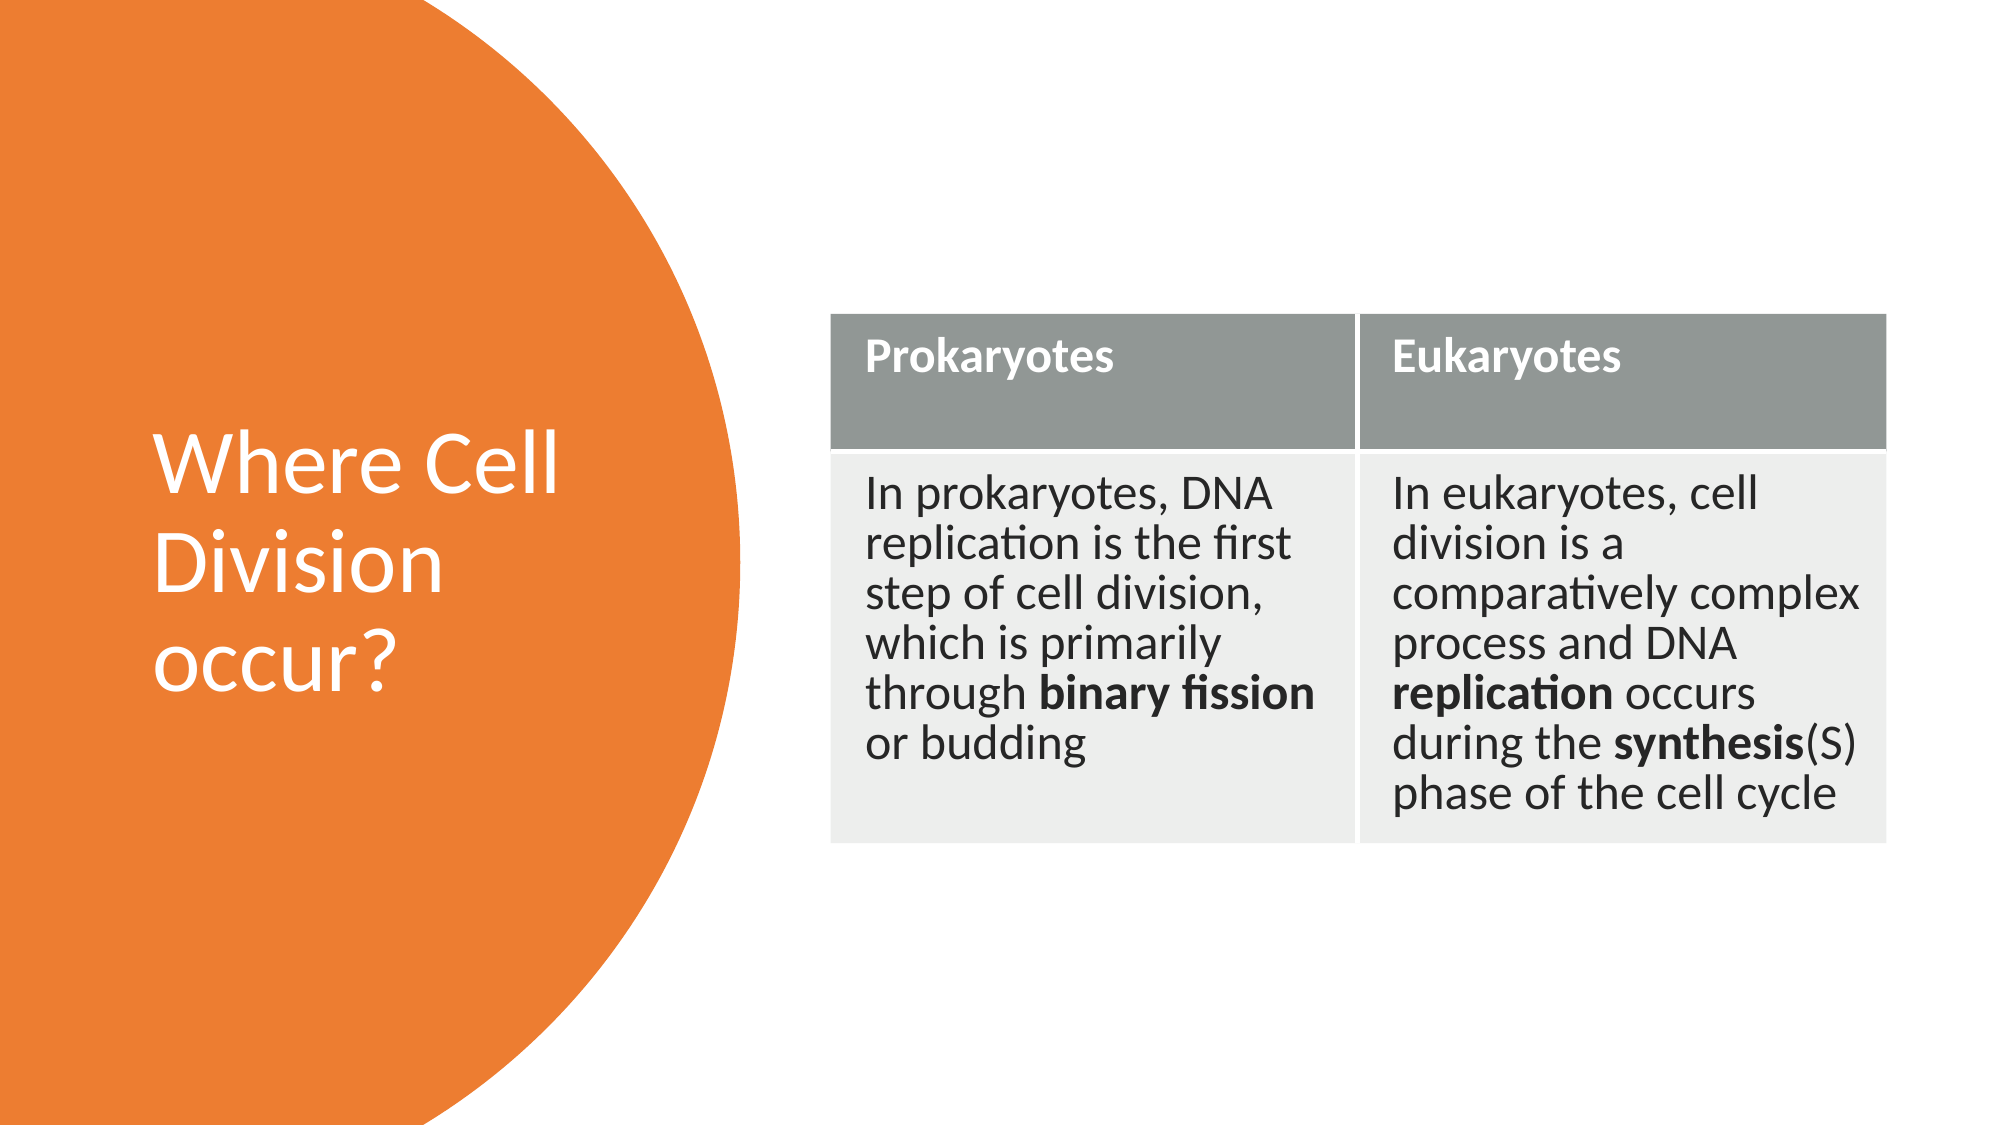

# Where Cell Division occur?
| Prokaryotes | Eukaryotes |
| --- | --- |
| In prokaryotes, DNA replication is the first step of cell division, which is primarily through binary fission or budding | In eukaryotes, cell division is a comparatively complex process and DNA replication occurs during the synthesis(S) phase of the cell cycle |